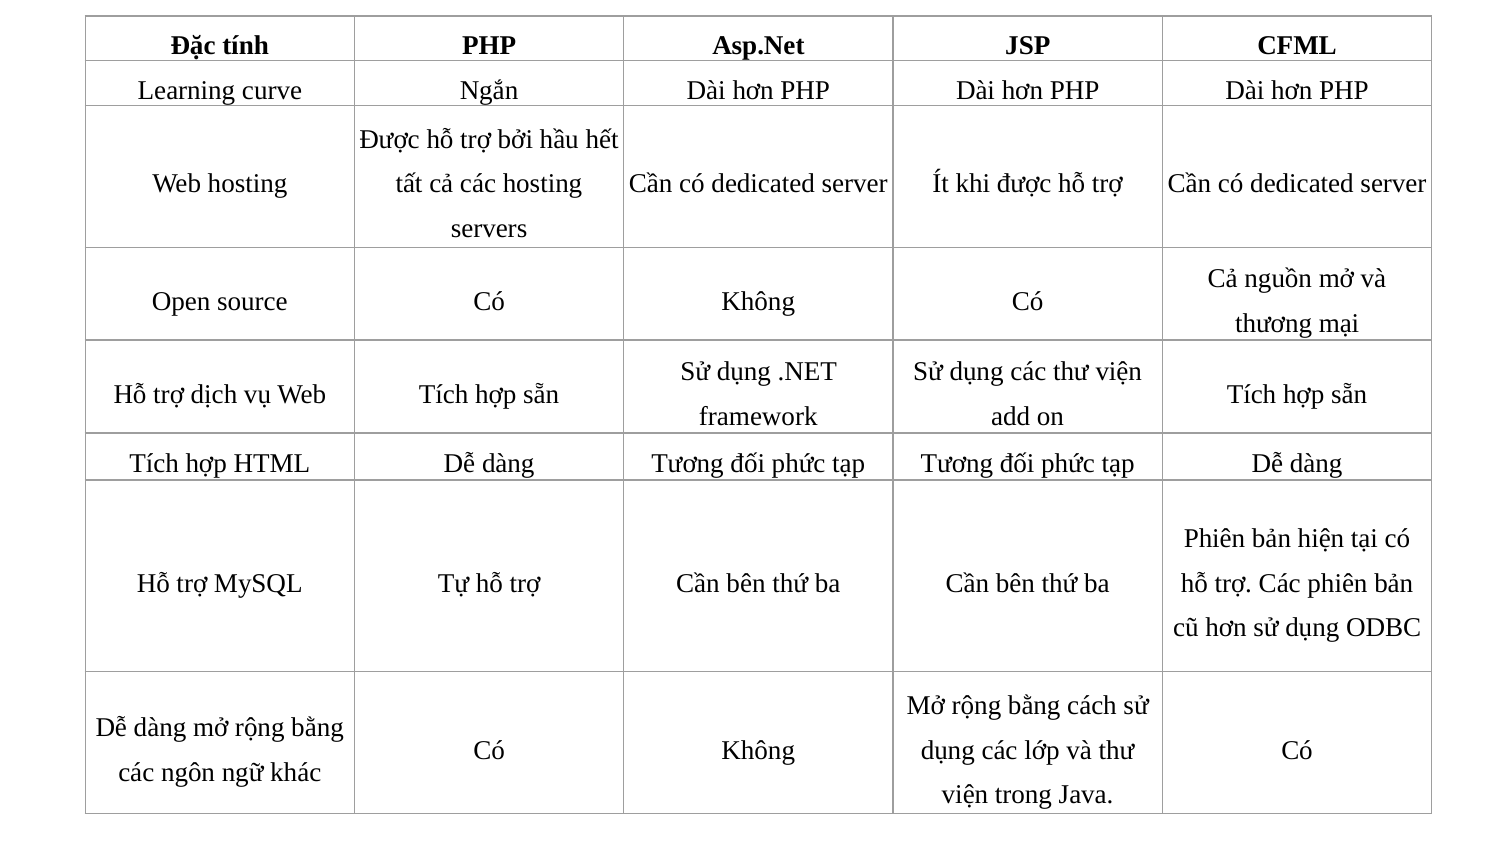

| Đặc tính | PHP | Asp.Net | JSP | CFML |
| --- | --- | --- | --- | --- |
| Learning curve | Ngắn | Dài hơn PHP | Dài hơn PHP | Dài hơn PHP |
| Web hosting | Được hỗ trợ bởi hầu hết tất cả các hosting servers | Cần có dedicated server | Ít khi được hỗ trợ | Cần có dedicated server |
| Open source | Có | Không | Có | Cả nguồn mở và thương mại |
| Hỗ trợ dịch vụ Web | Tích hợp sẵn | Sử dụng .NET framework | Sử dụng các thư viện add on | Tích hợp sẵn |
| Tích hợp HTML | Dễ dàng | Tương đối phức tạp | Tương đối phức tạp | Dễ dàng |
| Hỗ trợ MySQL | Tự hỗ trợ | Cần bên thứ ba | Cần bên thứ ba | Phiên bản hiện tại có hỗ trợ. Các phiên bản cũ hơn sử dụng ODBC |
| Dễ dàng mở rộng bằng các ngôn ngữ khác | Có | Không | Mở rộng bằng cách sử dụng các lớp và thư viện trong Java. | Có |